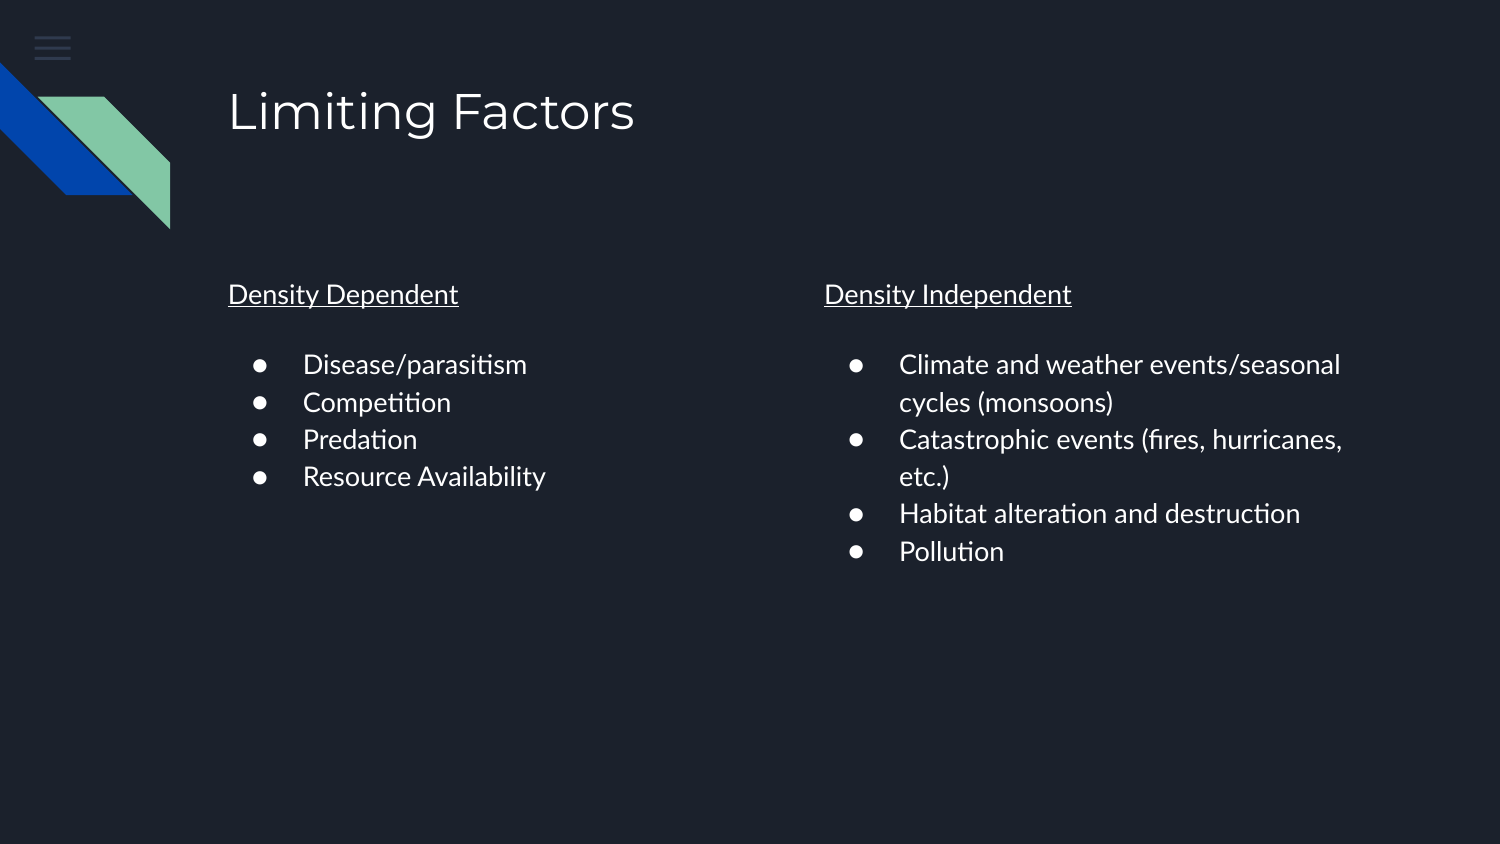

# Limiting Factors
Density Dependent
Disease/parasitism
Competition
Predation
Resource Availability

Density Independent
Climate and weather events/seasonal cycles (monsoons)
Catastrophic events (fires, hurricanes, etc.)
Habitat alteration and destruction
Pollution